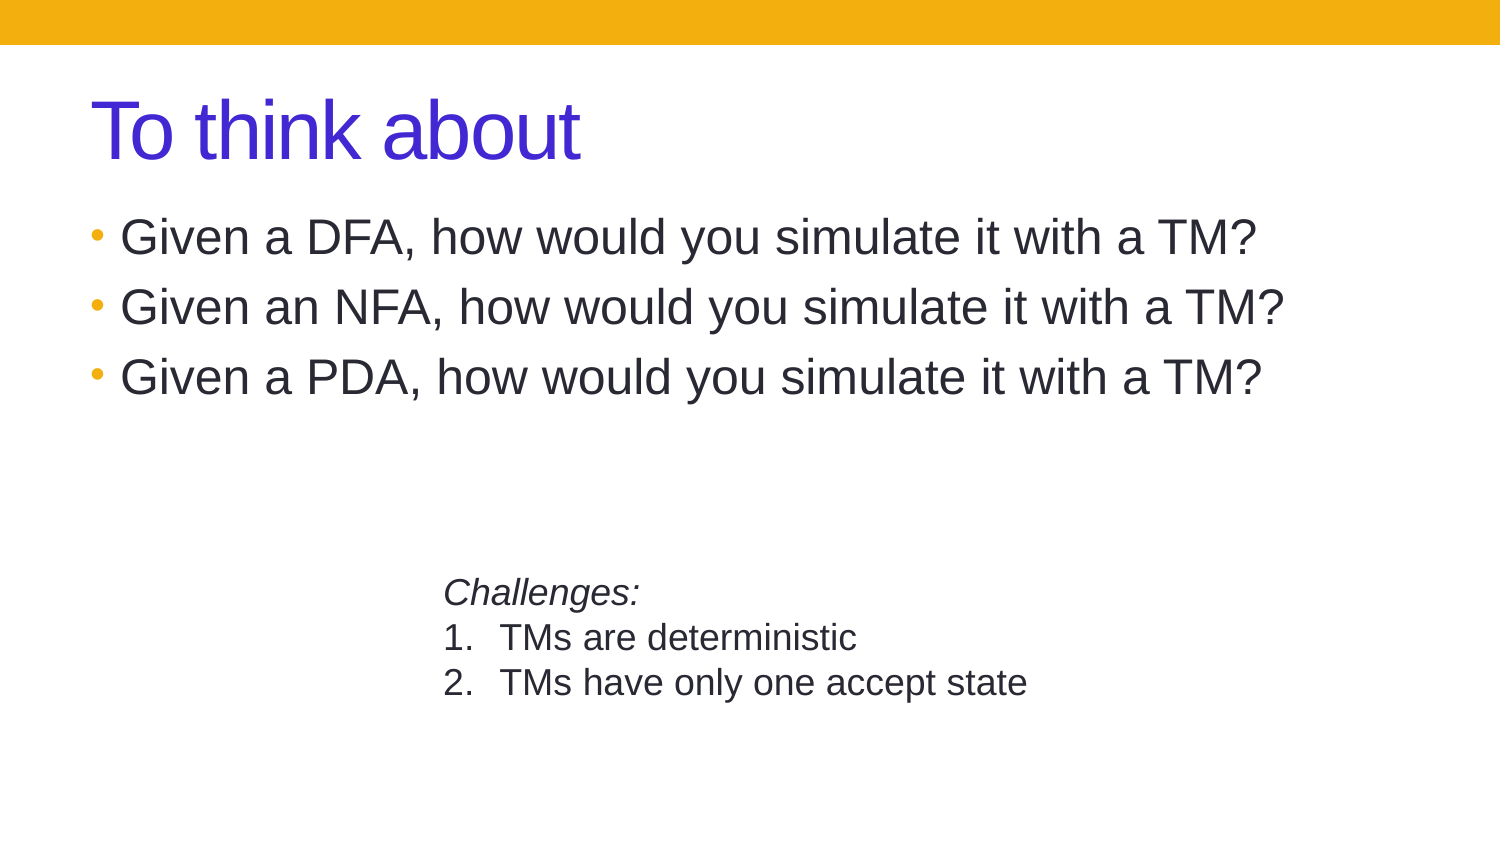

# To think about
Given a DFA, how would you simulate it with a TM?
Given an NFA, how would you simulate it with a TM?
Given a PDA, how would you simulate it with a TM?
Challenges:
TMs are deterministic
TMs have only one accept state